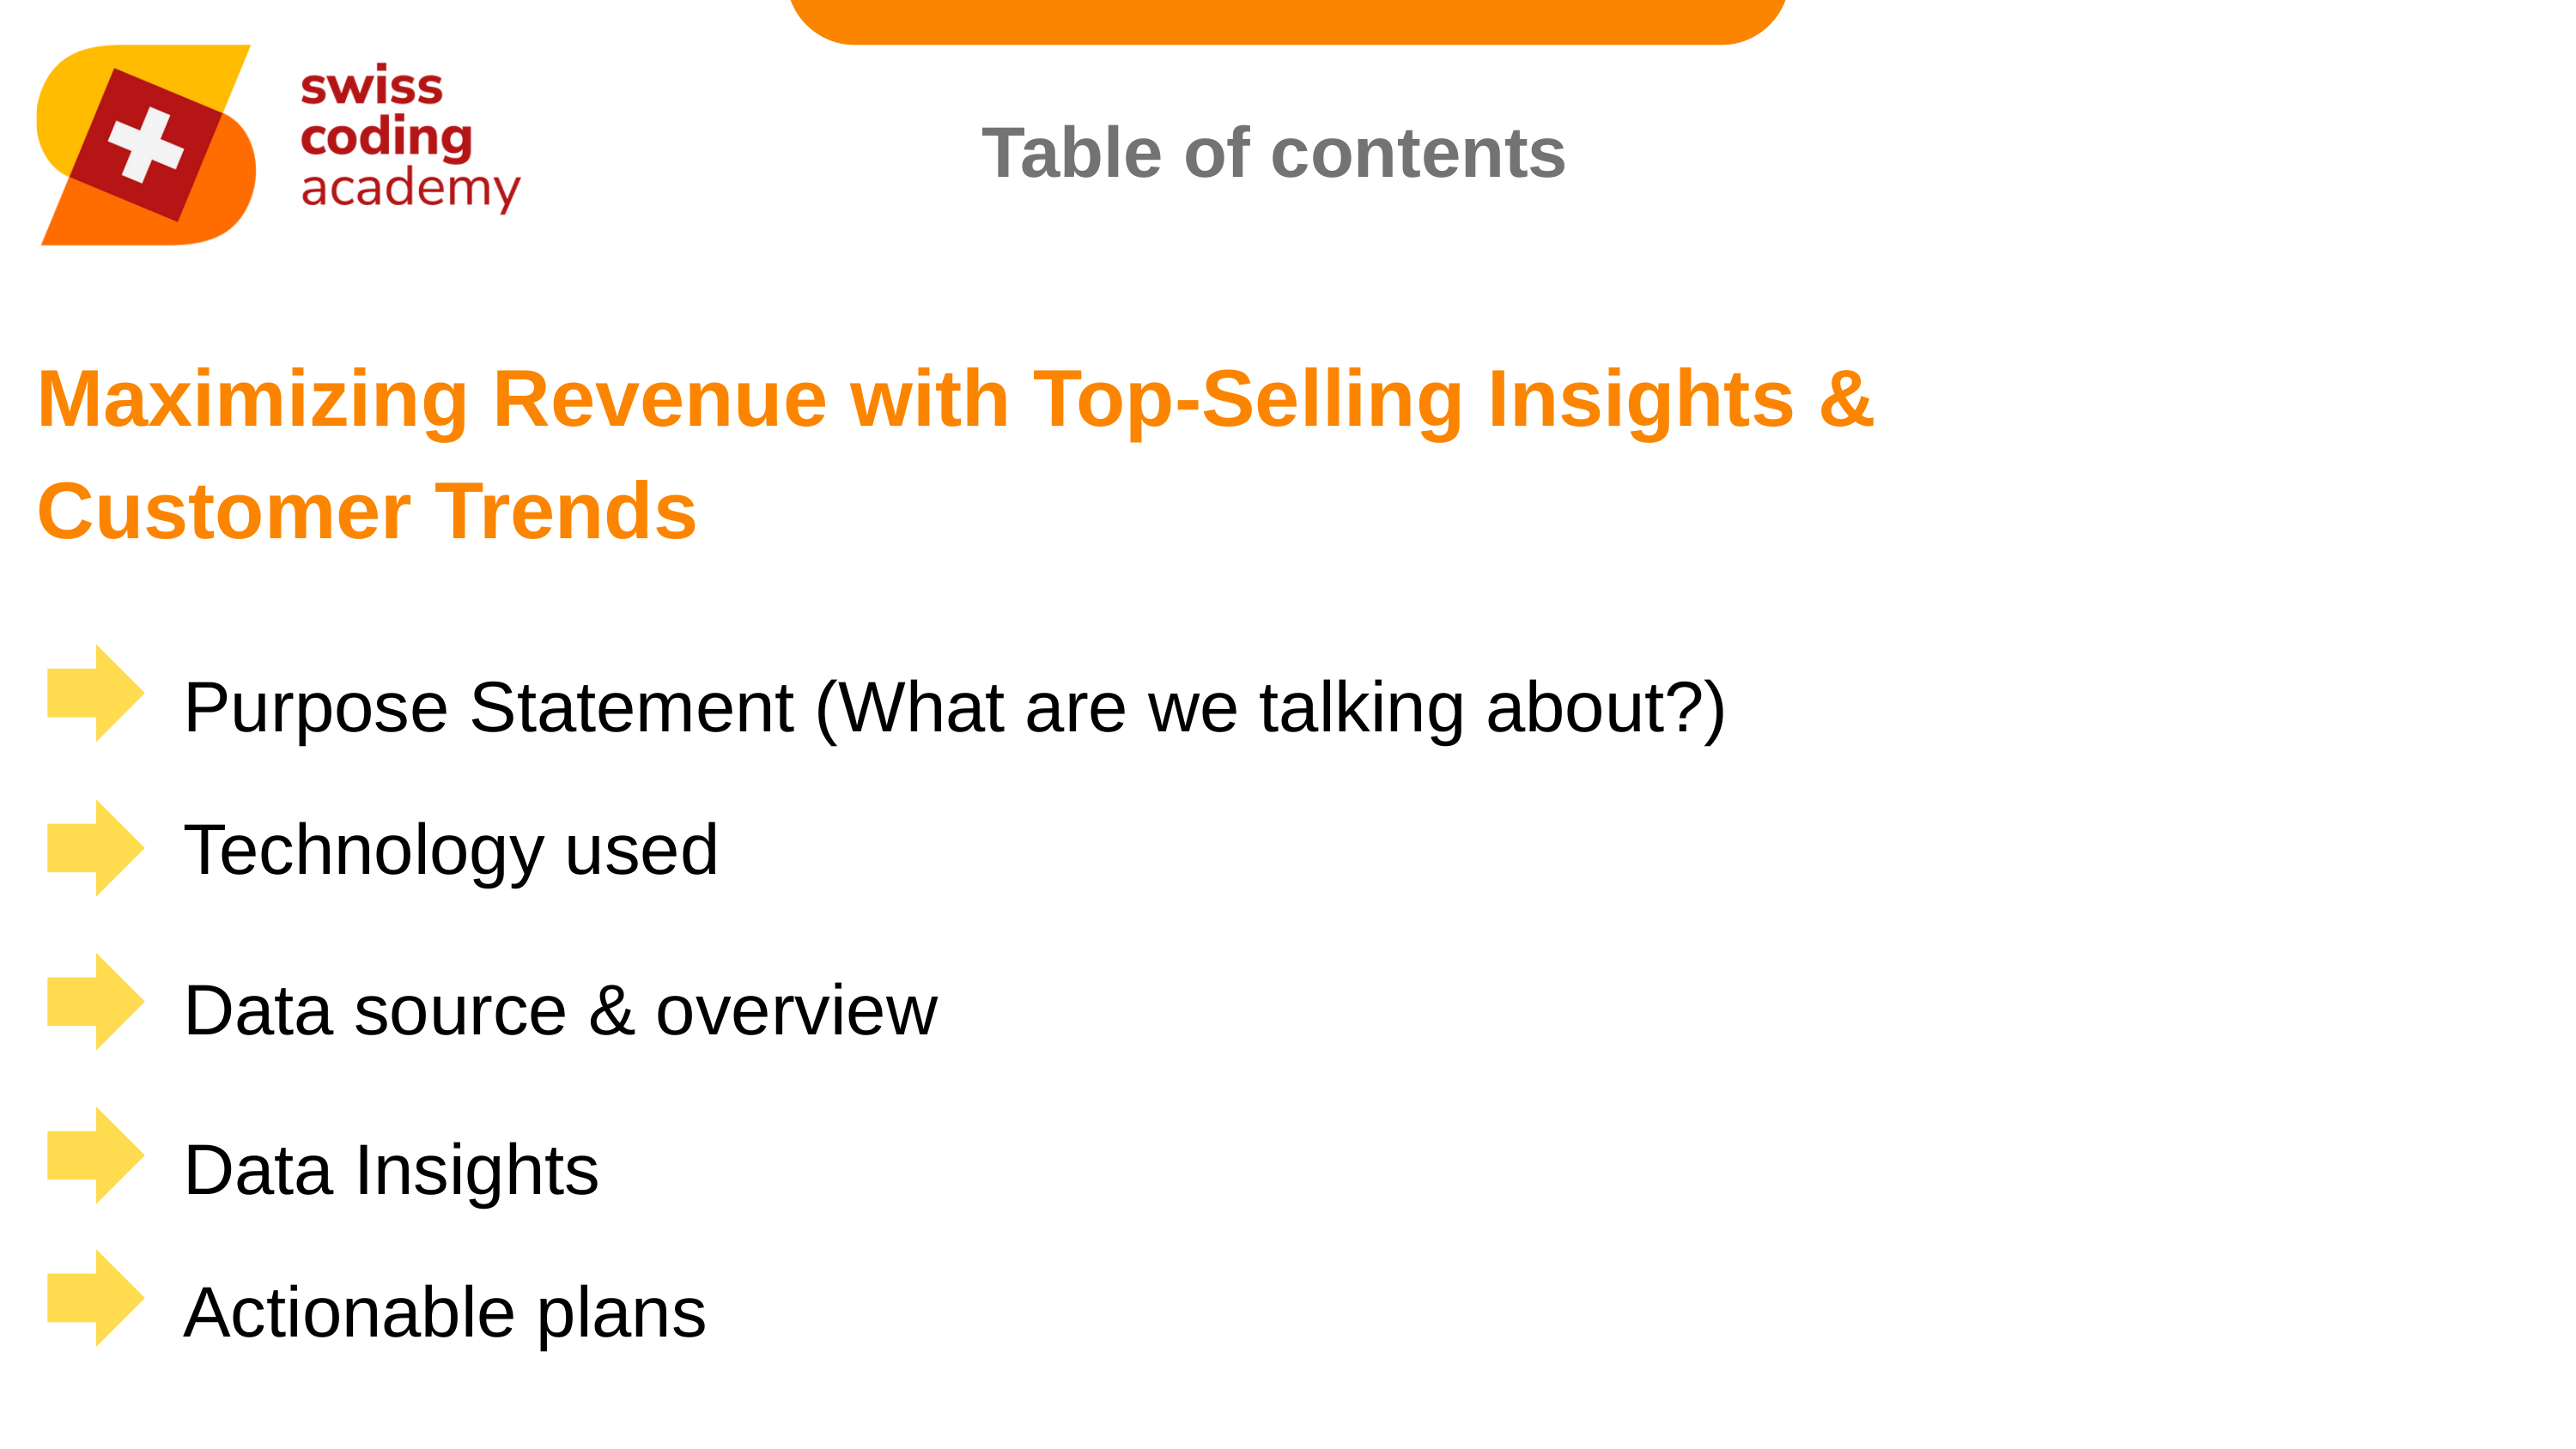

Table of contents
Maximizing Revenue with Top-Selling Insights & Customer Trends

Purpose Statement (What are we talking about?)
Technology used

Data source & overview

Data Insights

Actionable plans